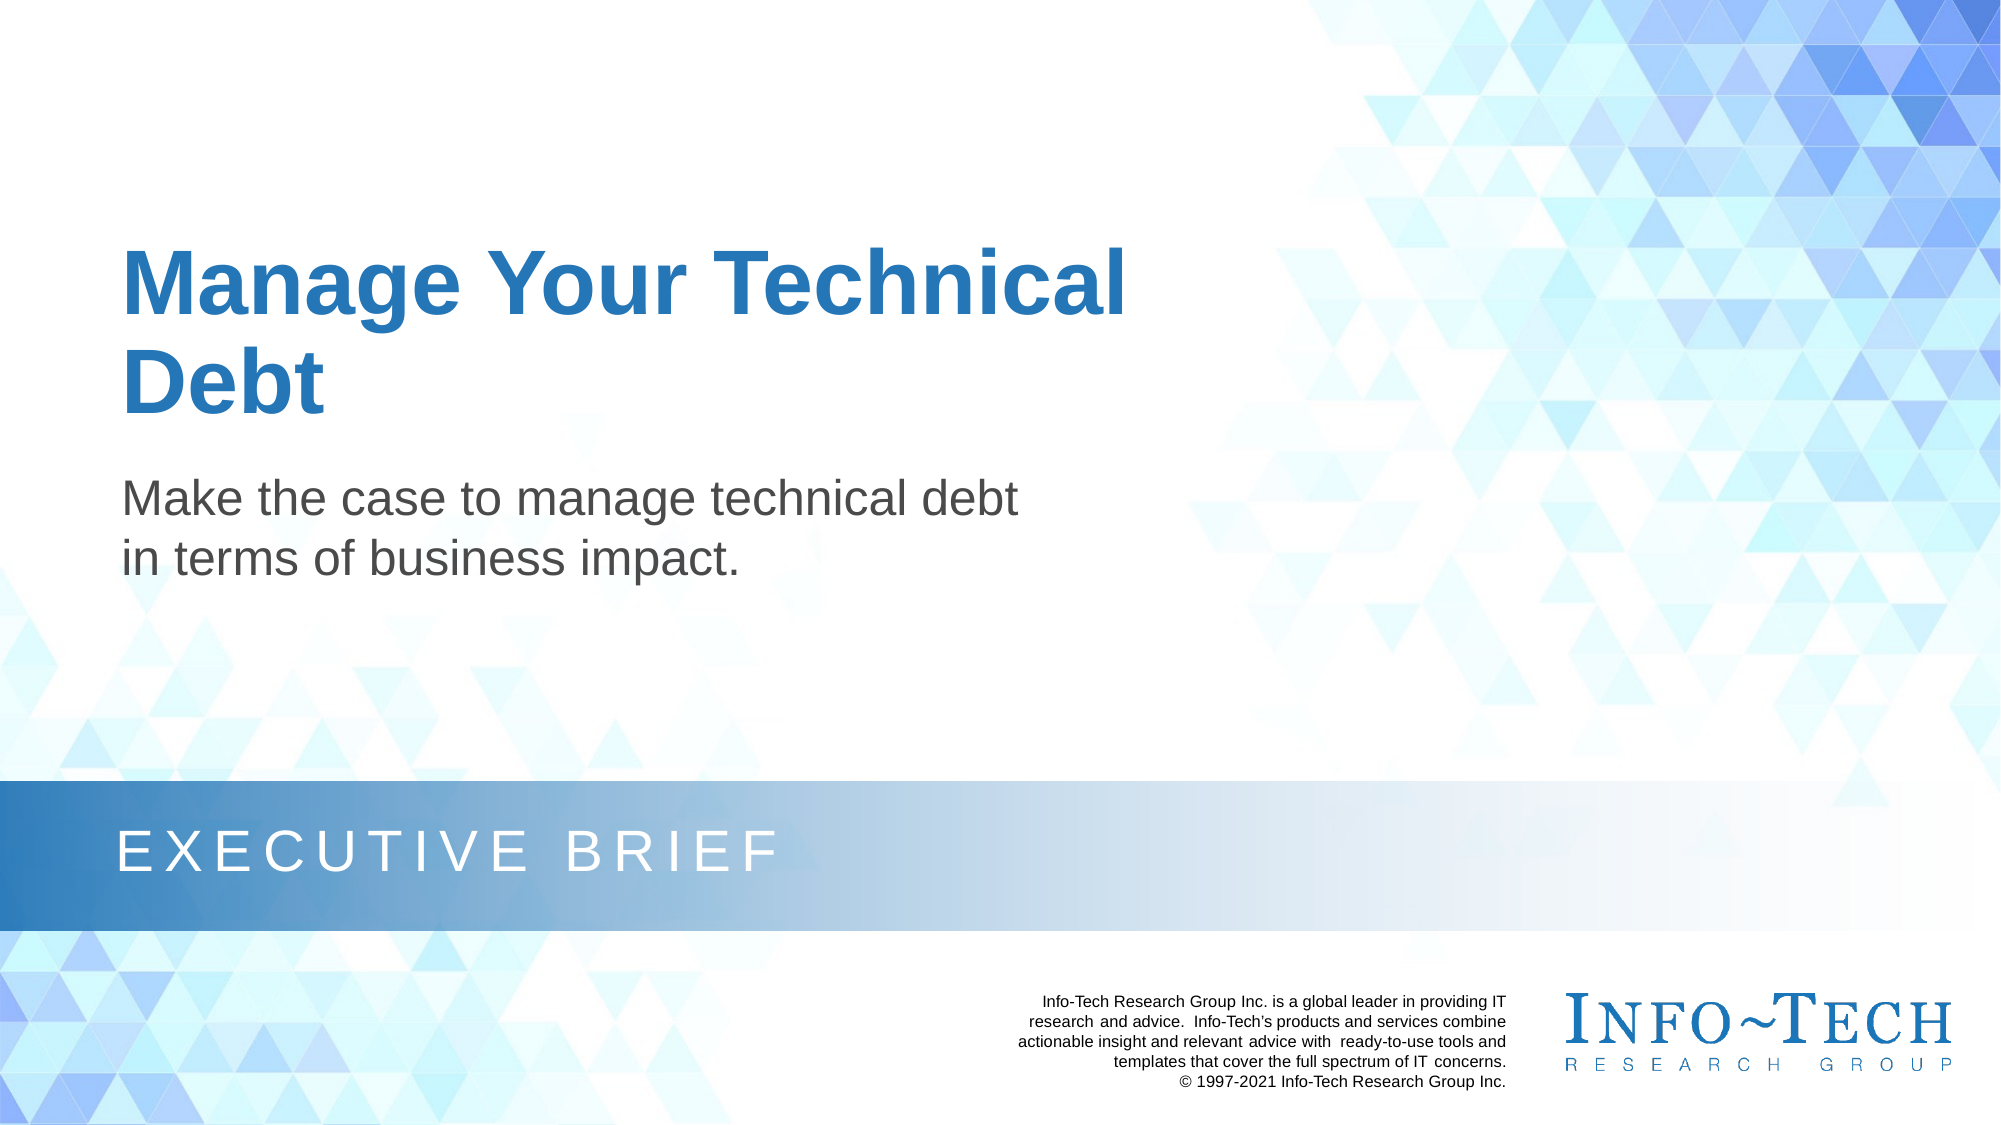

Manage Your Technical Debt
Make the case to manage technical debt in terms of business impact.

EXECUTIVE BRIEF